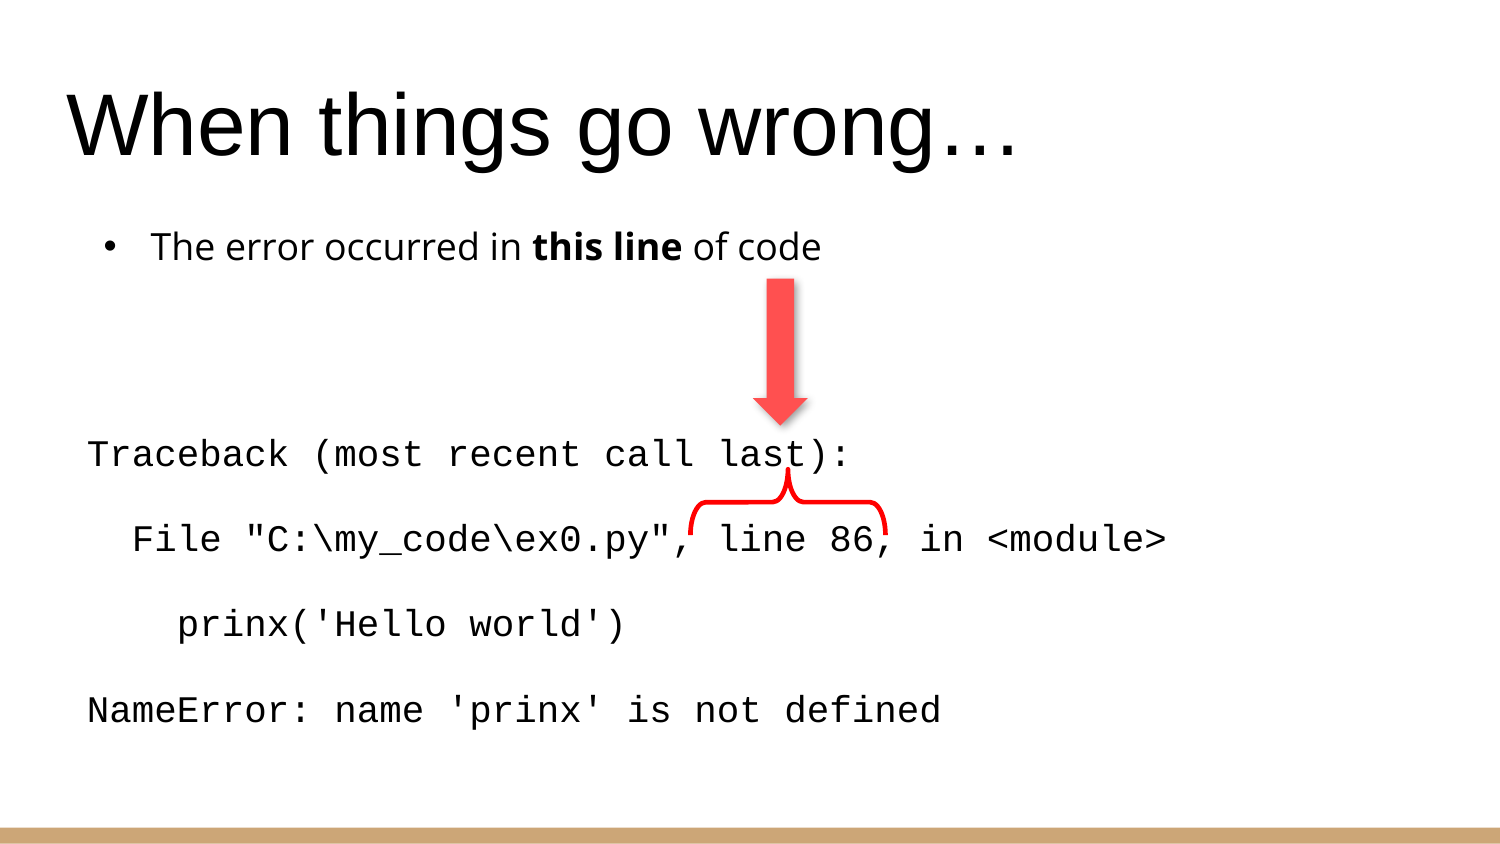

# When things go wrong…
The error occurred in this line of code

Traceback (most recent call last):
  File "C:\my_code\ex0.py", line 86, in <module>
    prinx('Hello world')
NameError: name 'prinx' is not defined